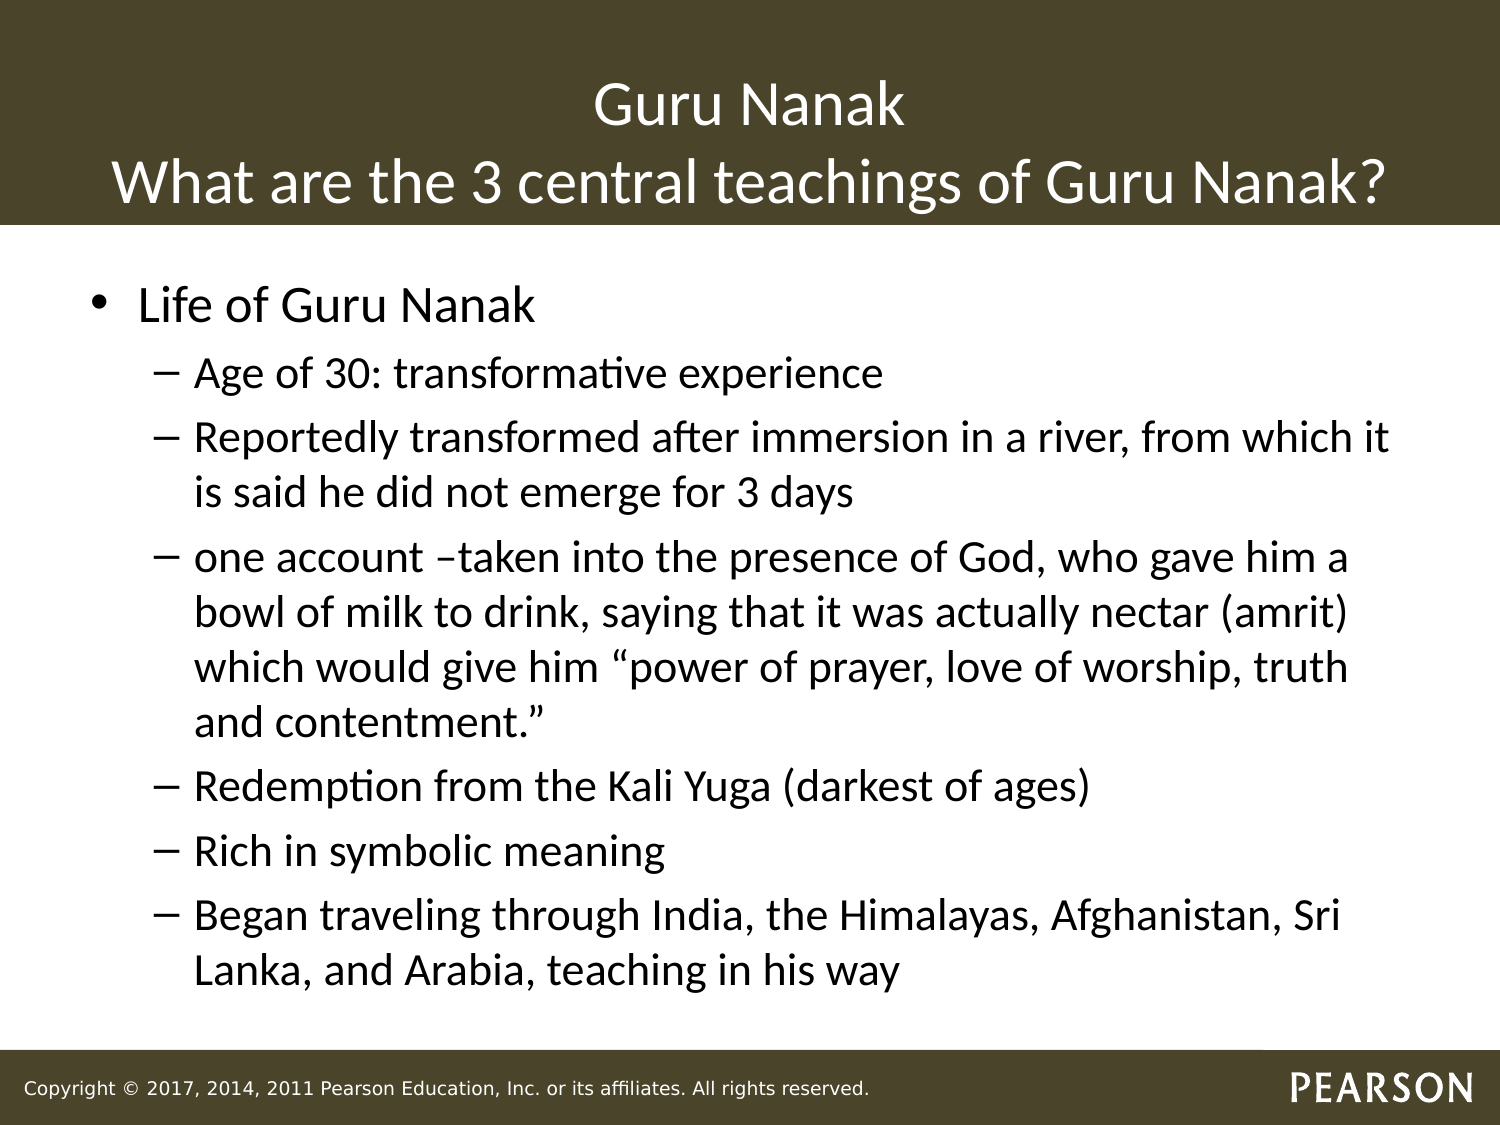

# Guru Nanak What are the 3 central teachings of Guru Nanak?
Life of Guru Nanak
Age of 30: transformative experience
Reportedly transformed after immersion in a river, from which it is said he did not emerge for 3 days
one account –taken into the presence of God, who gave him a bowl of milk to drink, saying that it was actually nectar (amrit) which would give him “power of prayer, love of worship, truth and contentment.”
Redemption from the Kali Yuga (darkest of ages)
Rich in symbolic meaning
Began traveling through India, the Himalayas, Afghanistan, Sri Lanka, and Arabia, teaching in his way